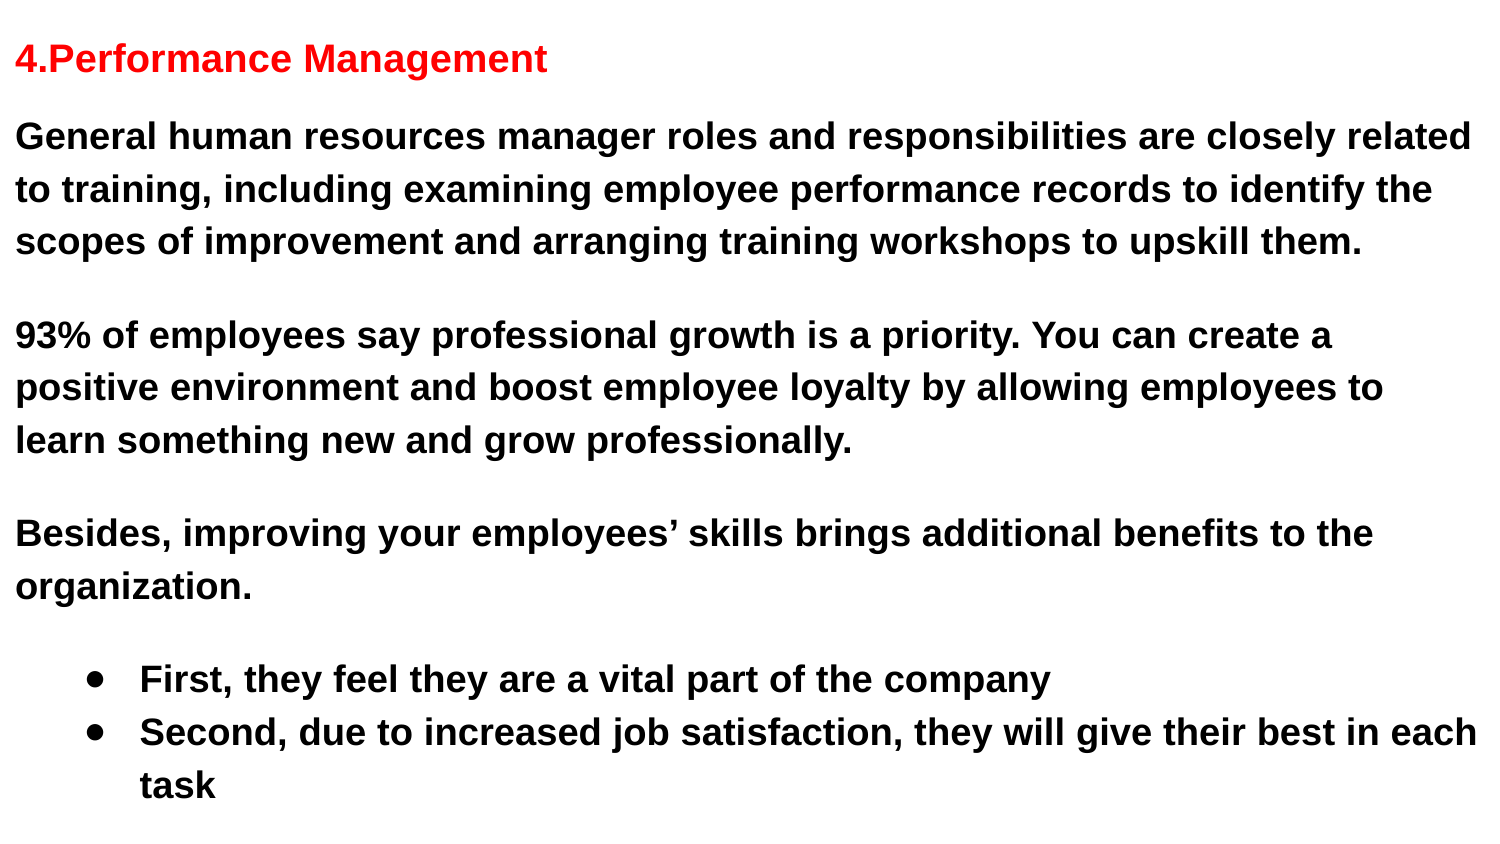

4.Performance Management
General human resources manager roles and responsibilities are closely related to training, including examining employee performance records to identify the scopes of improvement and arranging training workshops to upskill them.
93% of employees say professional growth is a priority. You can create a positive environment and boost employee loyalty by allowing employees to learn something new and grow professionally.
Besides, improving your employees’ skills brings additional benefits to the organization.
First, they feel they are a vital part of the company
Second, due to increased job satisfaction, they will give their best in each task